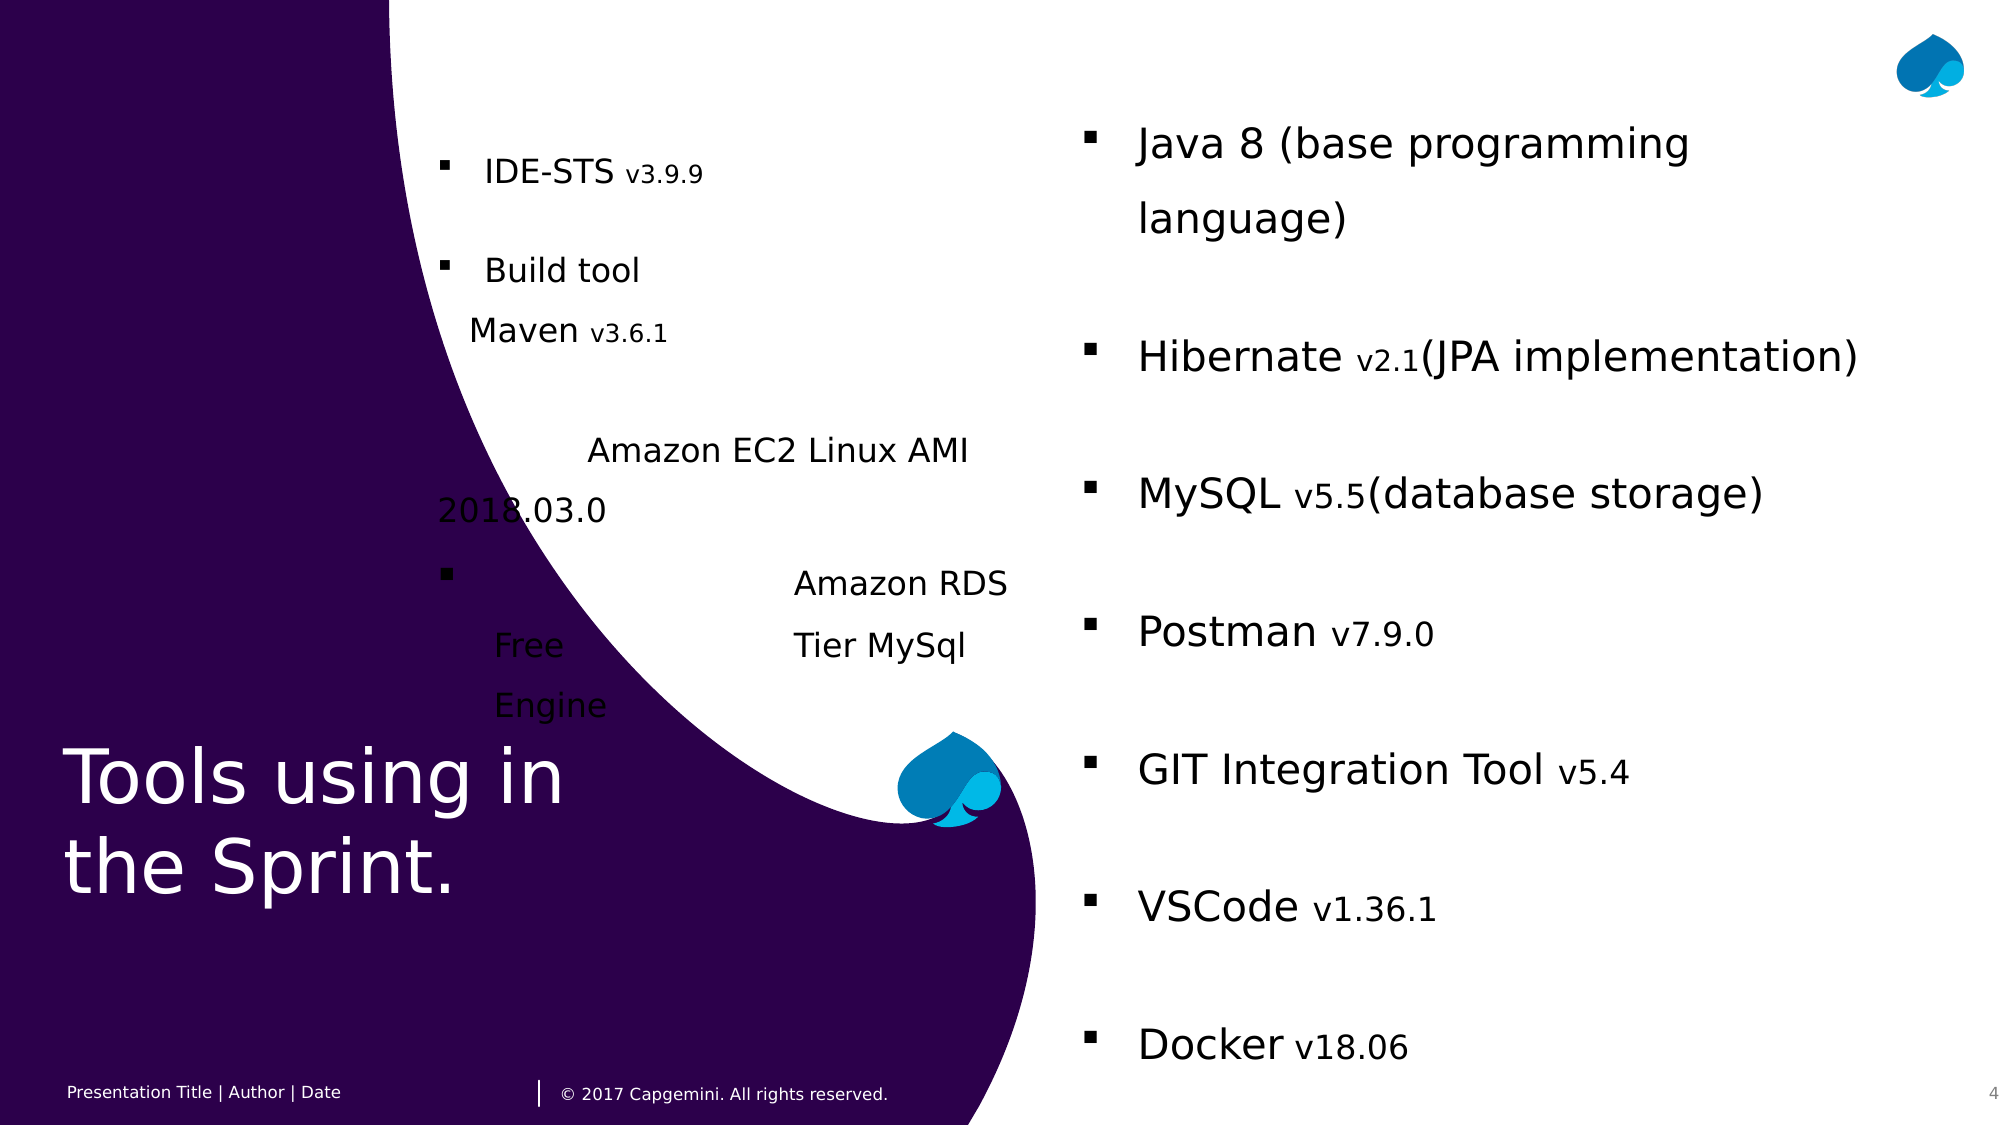

IDE-STS v3.9.9
Build tool
   Maven v3.6.1

	Amazon EC2 Linux AMI	2018.03.0
 		Amazon RDS Free		Tier MySql Engine

Java 8 (base programming language)
Hibernate v2.1(JPA implementation)
MySQL v5.5(database storage)
Postman v7.9.0
GIT Integration Tool v5.4
VSCode v1.36.1
Docker v18.06

Tools using in the Sprint.